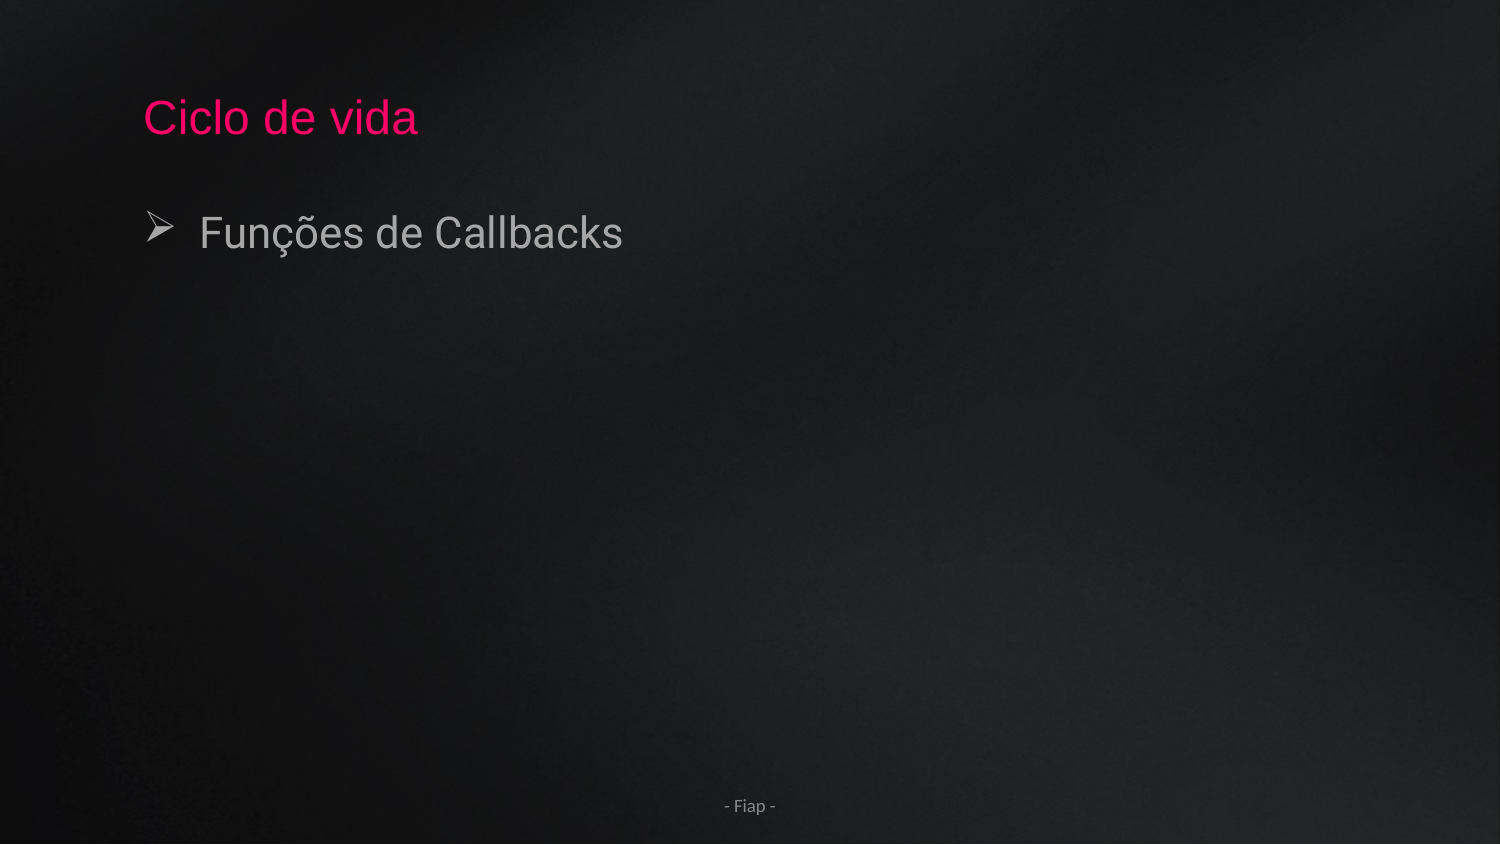

# Ciclo de vida
Funções de Callbacks

- Fiap -